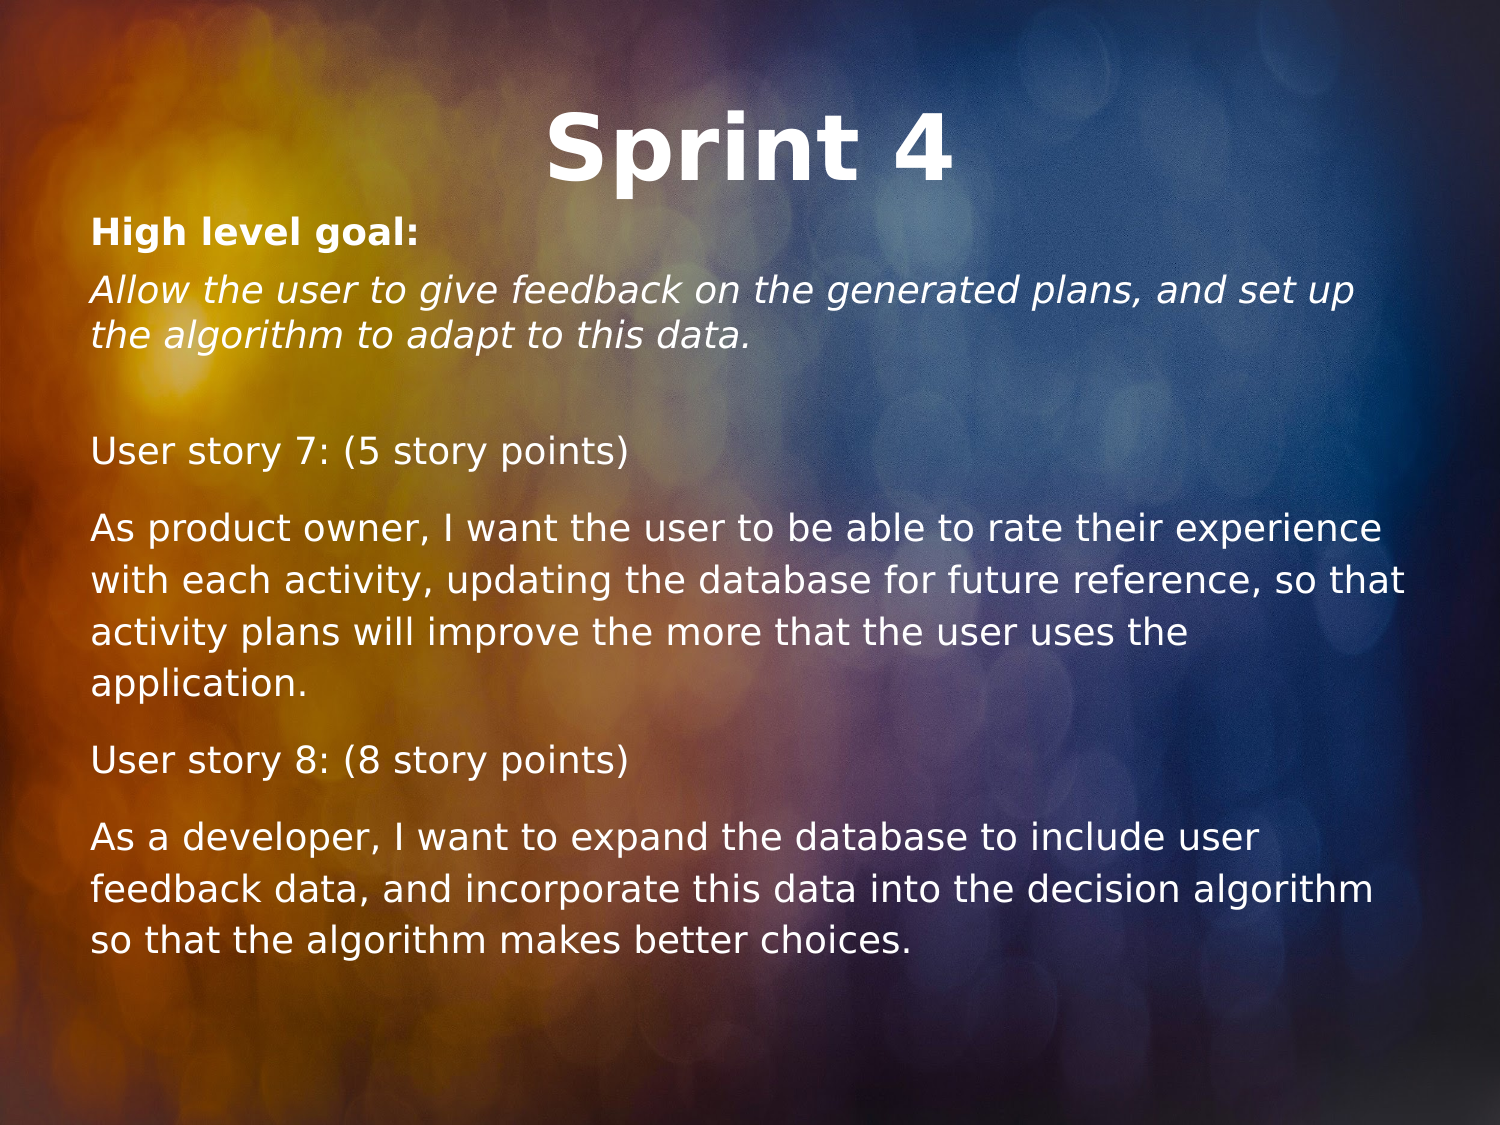

# Sprint 4
High level goal:
Allow the user to give feedback on the generated plans, and set up the algorithm to adapt to this data.

User story 7: (5 story points)
As product owner, I want the user to be able to rate their experience with each activity, updating the database for future reference, so that activity plans will improve the more that the user uses the application.
User story 8: (8 story points)
As a developer, I want to expand the database to include user feedback data, and incorporate this data into the decision algorithm so that the algorithm makes better choices.